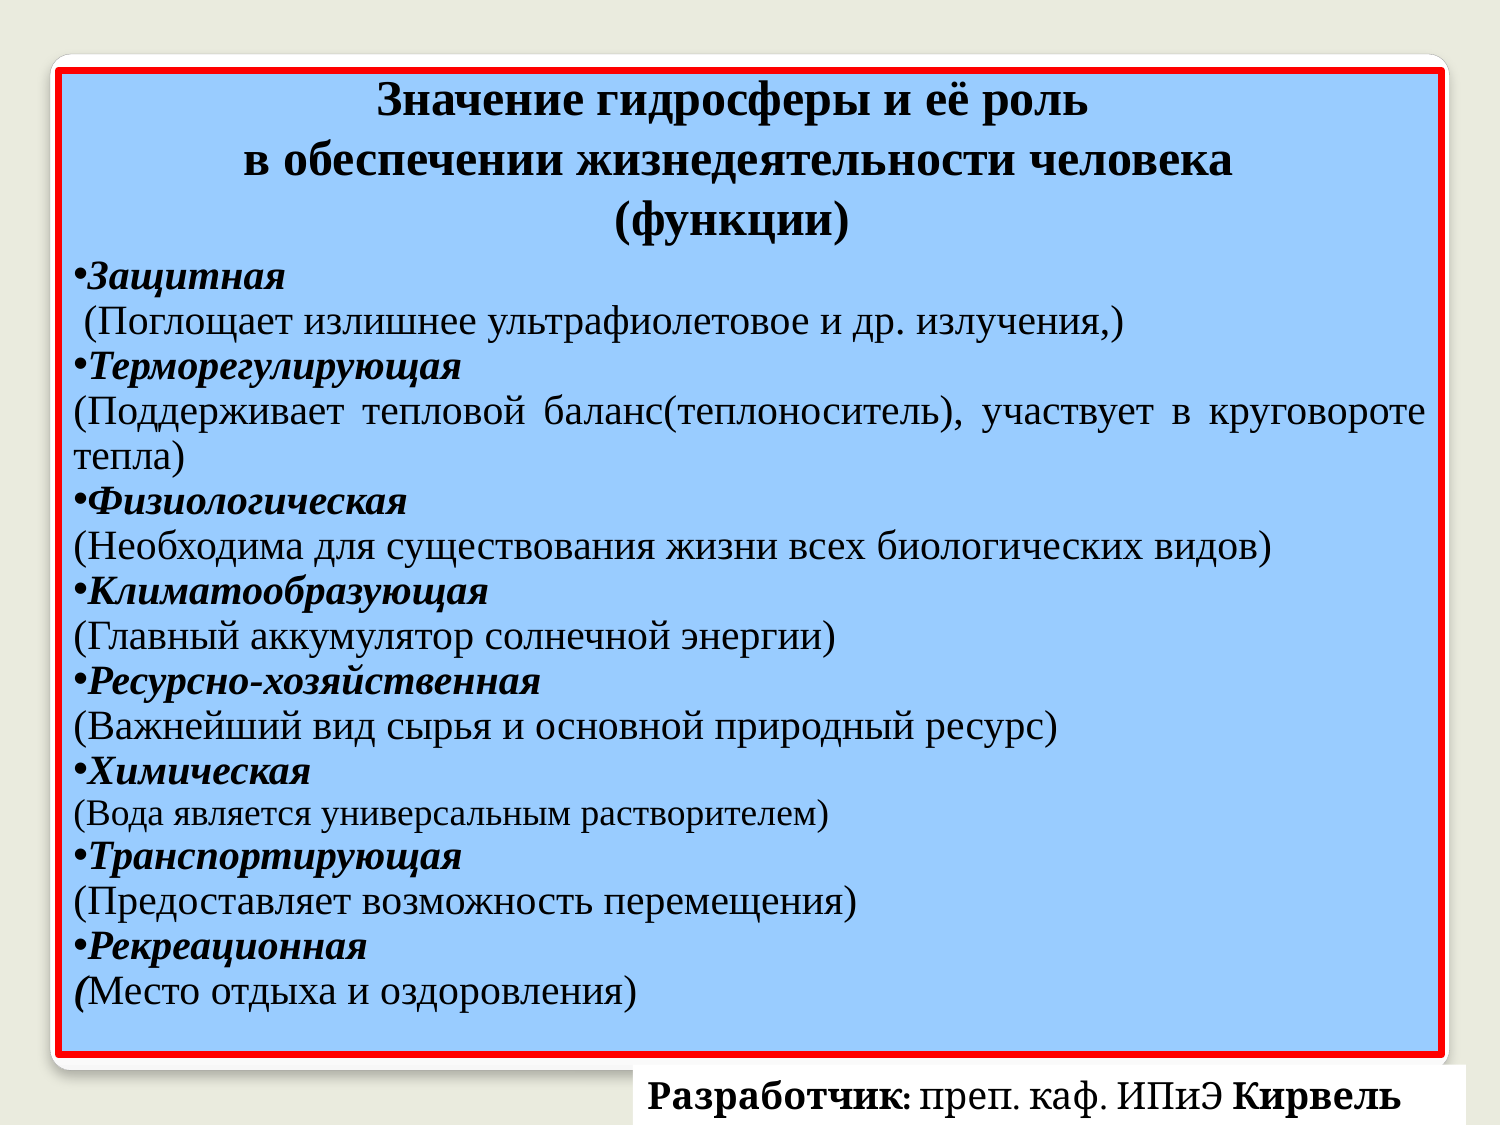

Значение гидросферы и её роль
 в обеспечении жизнедеятельности человека
(функции)

Защитная
 (Поглощает излишнее ультрафиолетовое и др. излучения,)
Терморегулирующая
(Поддерживает тепловой баланс(теплоноситель), участвует в круговороте тепла)
Физиологическая
(Необходима для существования жизни всех биологических видов)
Климатообразующая
(Главный аккумулятор солнечной энергии)
Ресурсно-хозяйственная
(Важнейший вид сырья и основной природный ресурс)
Химическая
(Вода является универсальным растворителем)
Транспортирующая
(Предоставляет возможность перемещения)
Рекреационная
(Место отдыха и оздоровления)
Разработчик: преп. каф. ИПиЭ Кирвель П.И.